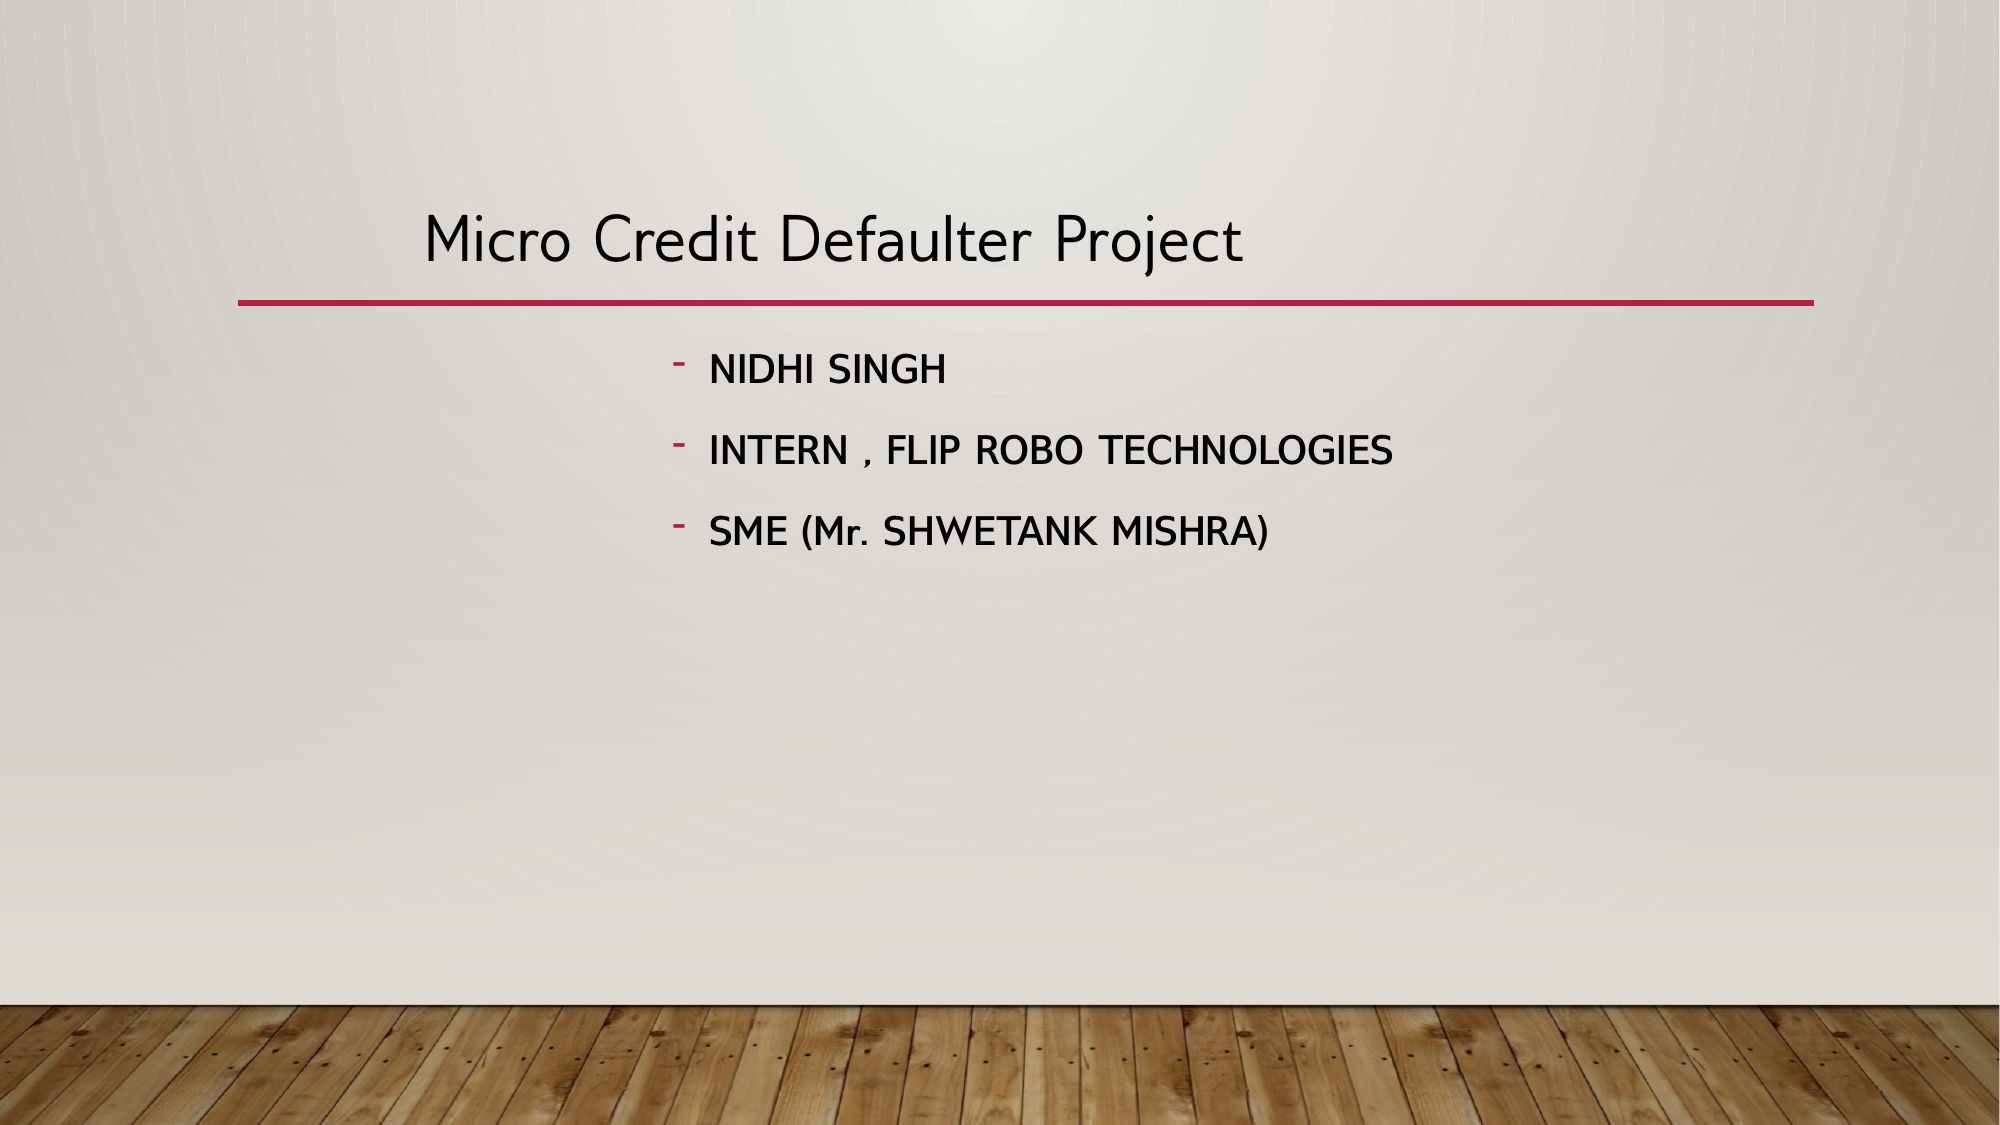

# Micro Credit Defaulter Project
NIDHI SINGH
INTERN , FLIP ROBO TECHNOLOGIES
SME (Mr. SHWETANK MISHRA)